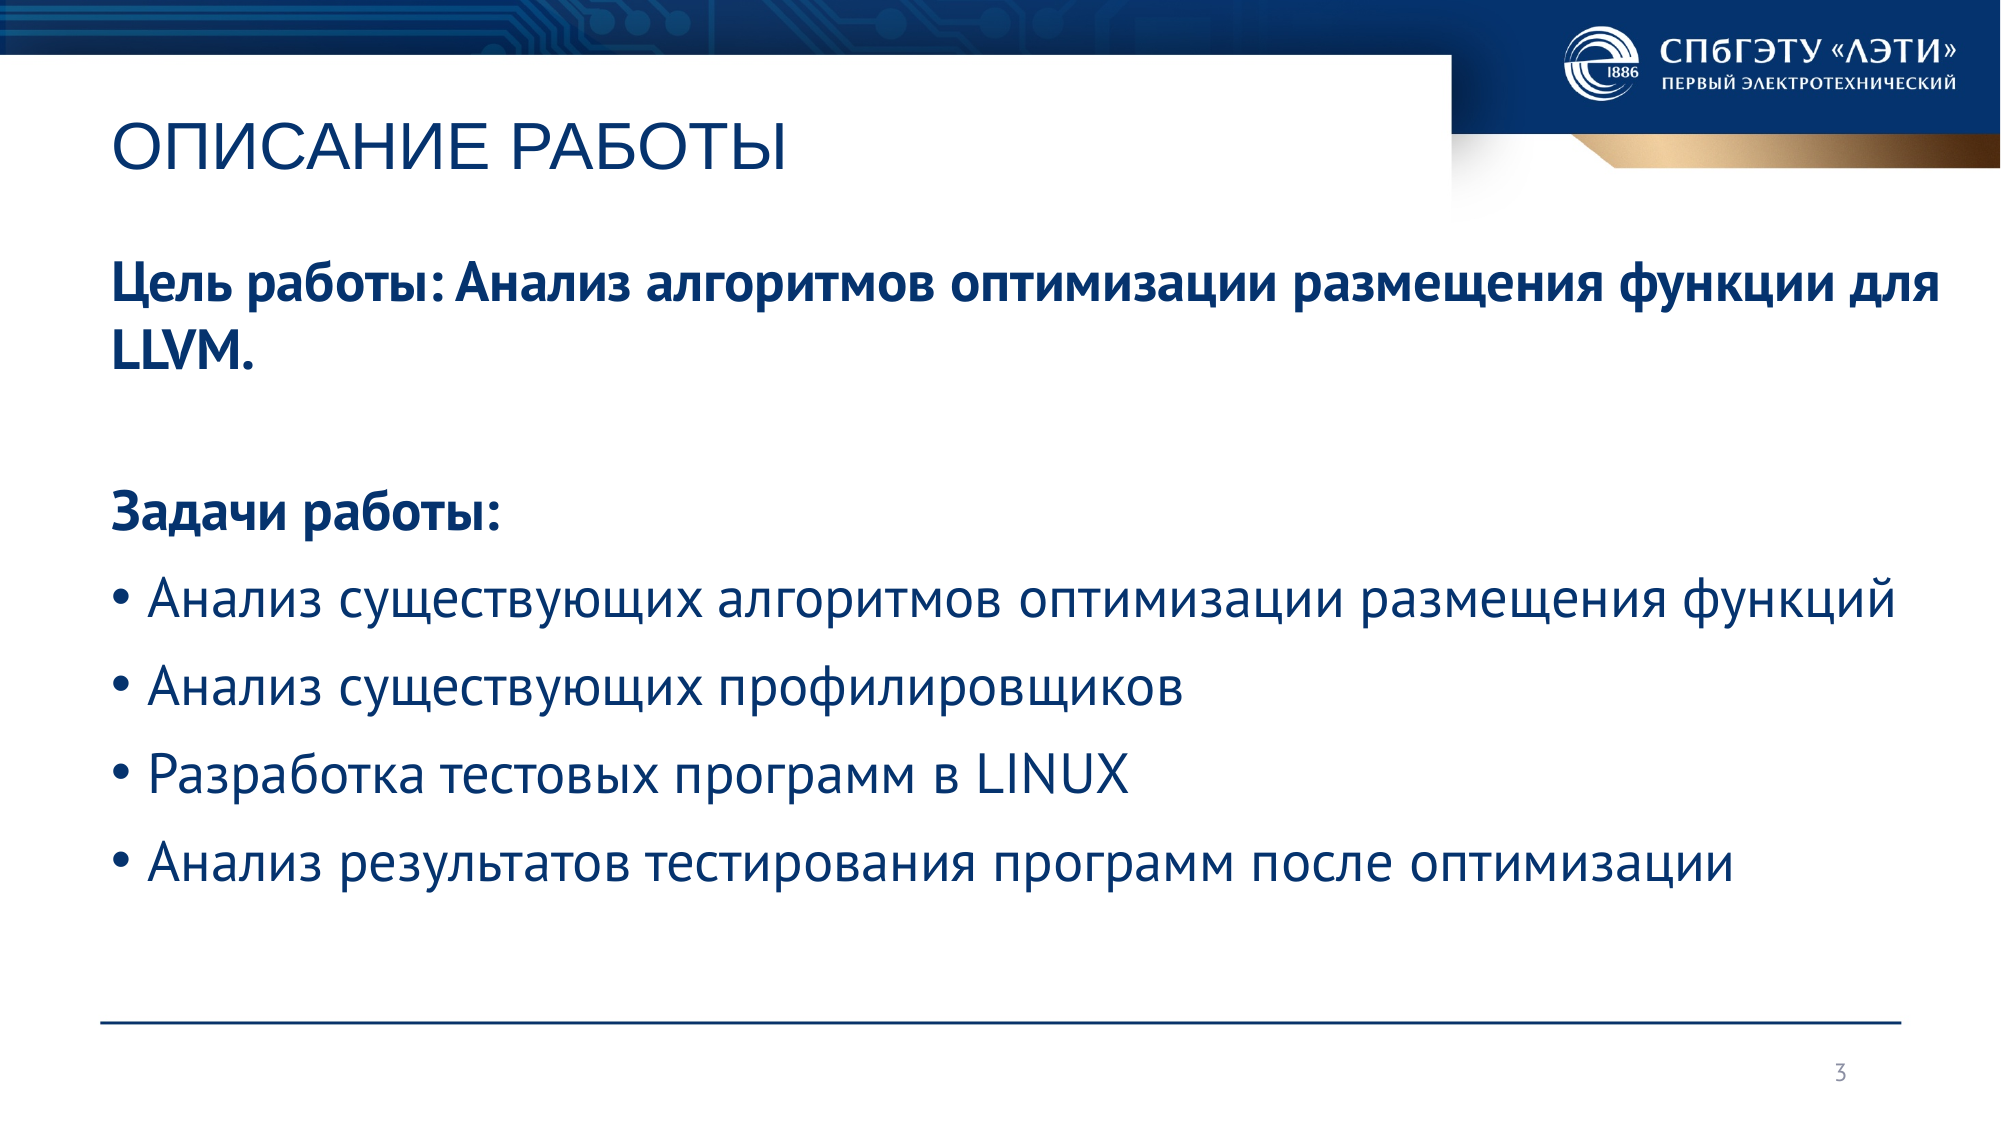

# Описание работы
Цель работы: Анализ алгоритмов оптимизации размещения функции для LLVM.
Задачи работы:
Анализ существующих алгоритмов оптимизации размещения функций
Анализ существующих профилировщиков
Разработка тестовых программ в LINUX
Анализ результатов тестирования программ после оптимизации

3